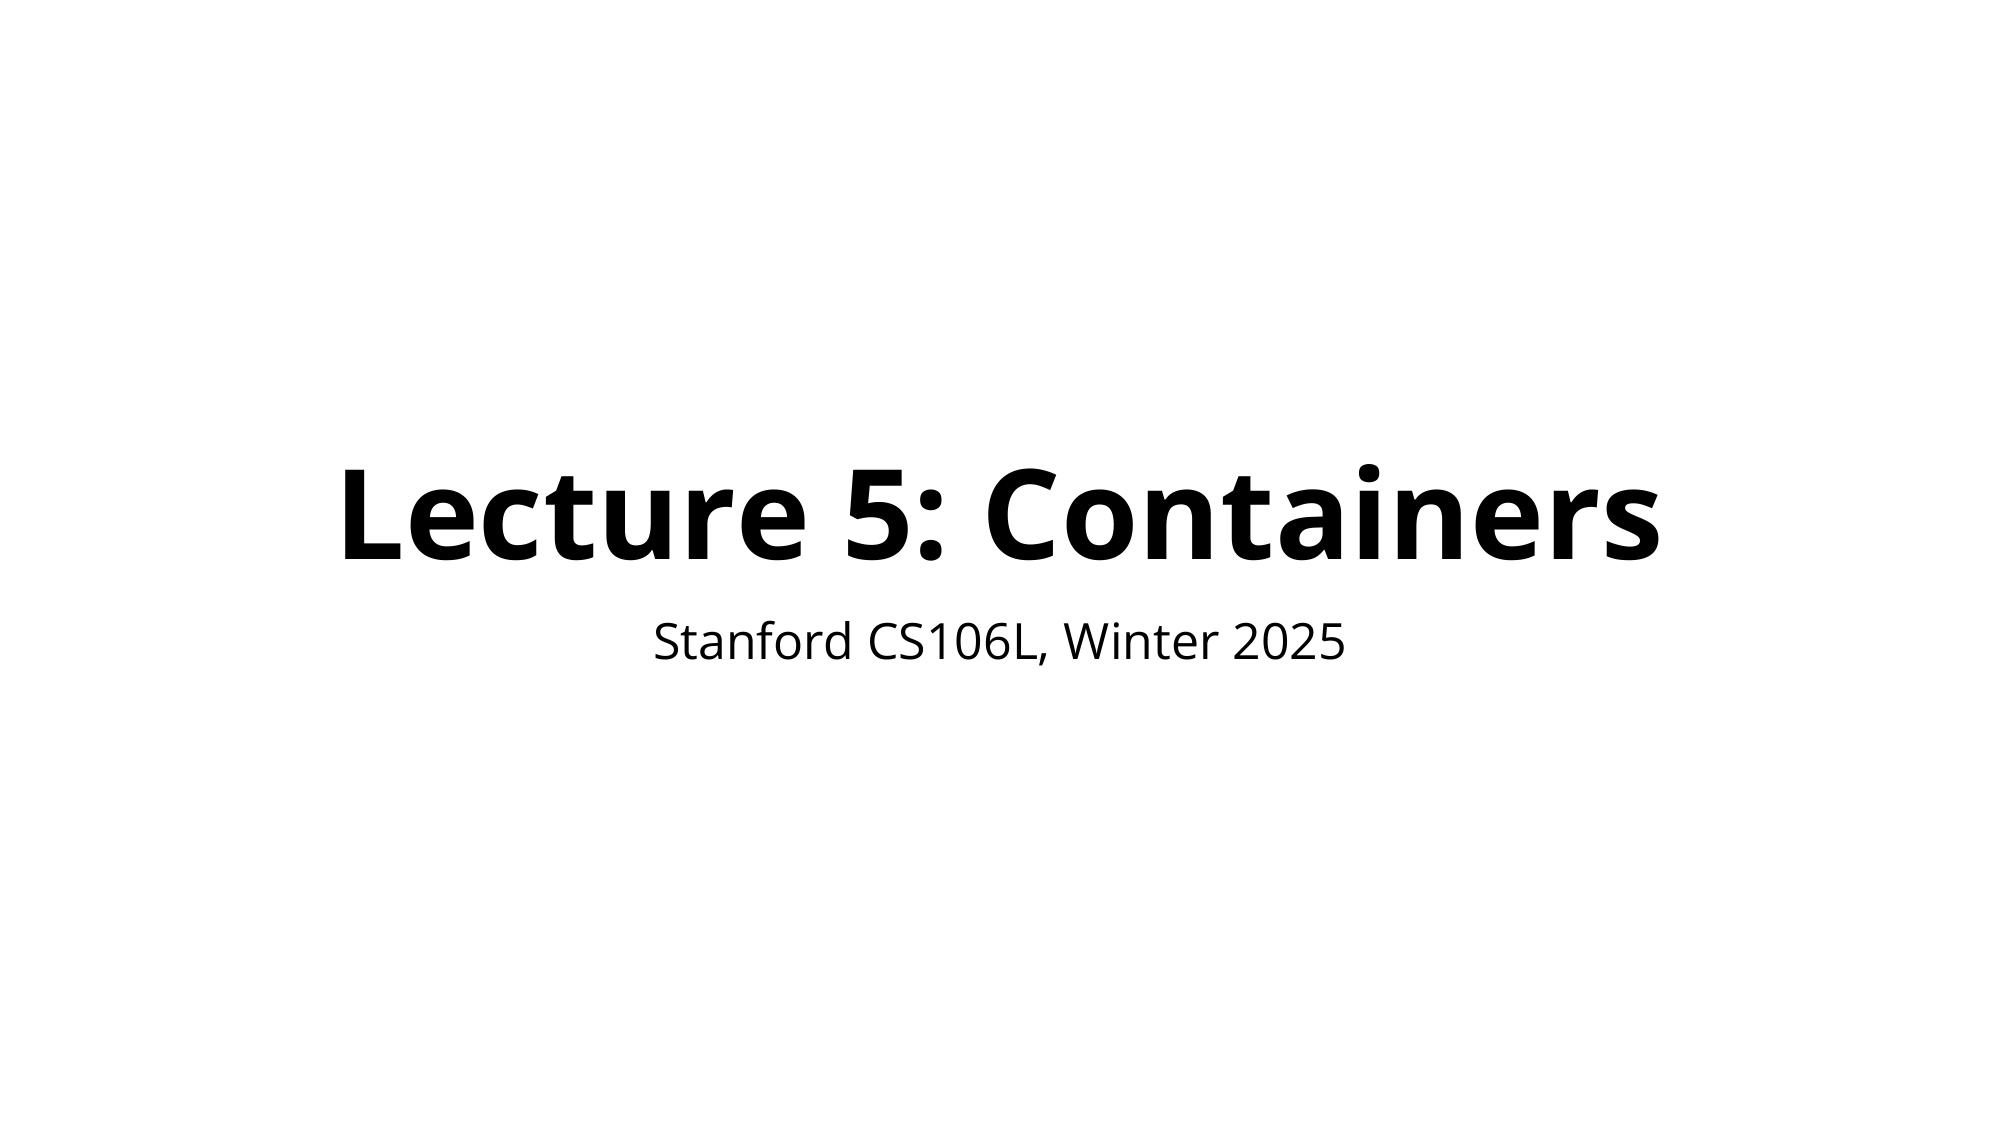

# Lecture 5: Containers
Stanford CS106L, Winter 2025